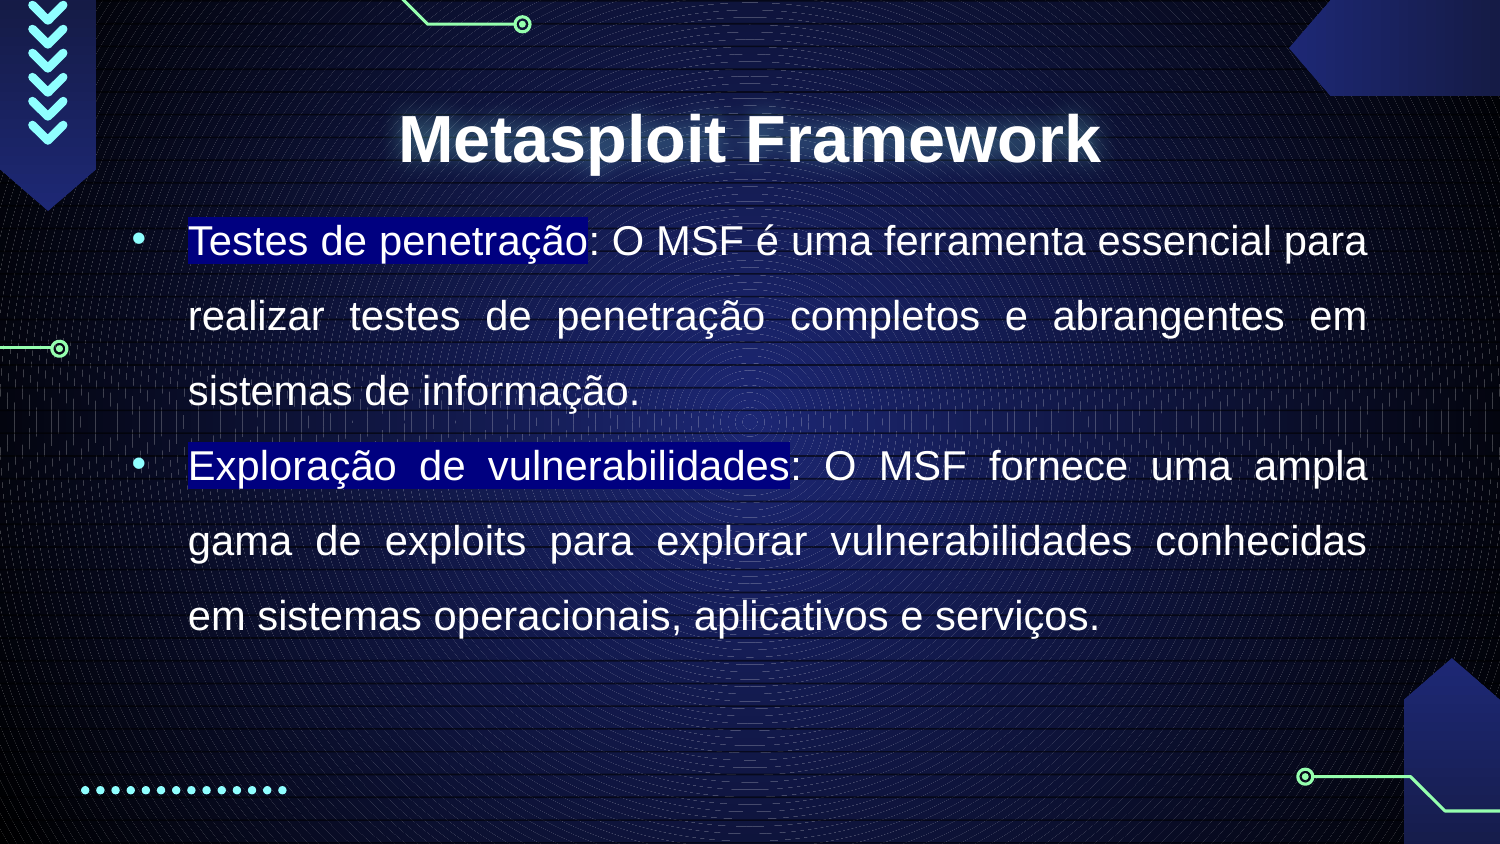

# Metasploit Framework
Testes de penetração: O MSF é uma ferramenta essencial para realizar testes de penetração completos e abrangentes em sistemas de informação.
Exploração de vulnerabilidades: O MSF fornece uma ampla gama de exploits para explorar vulnerabilidades conhecidas em sistemas operacionais, aplicativos e serviços.